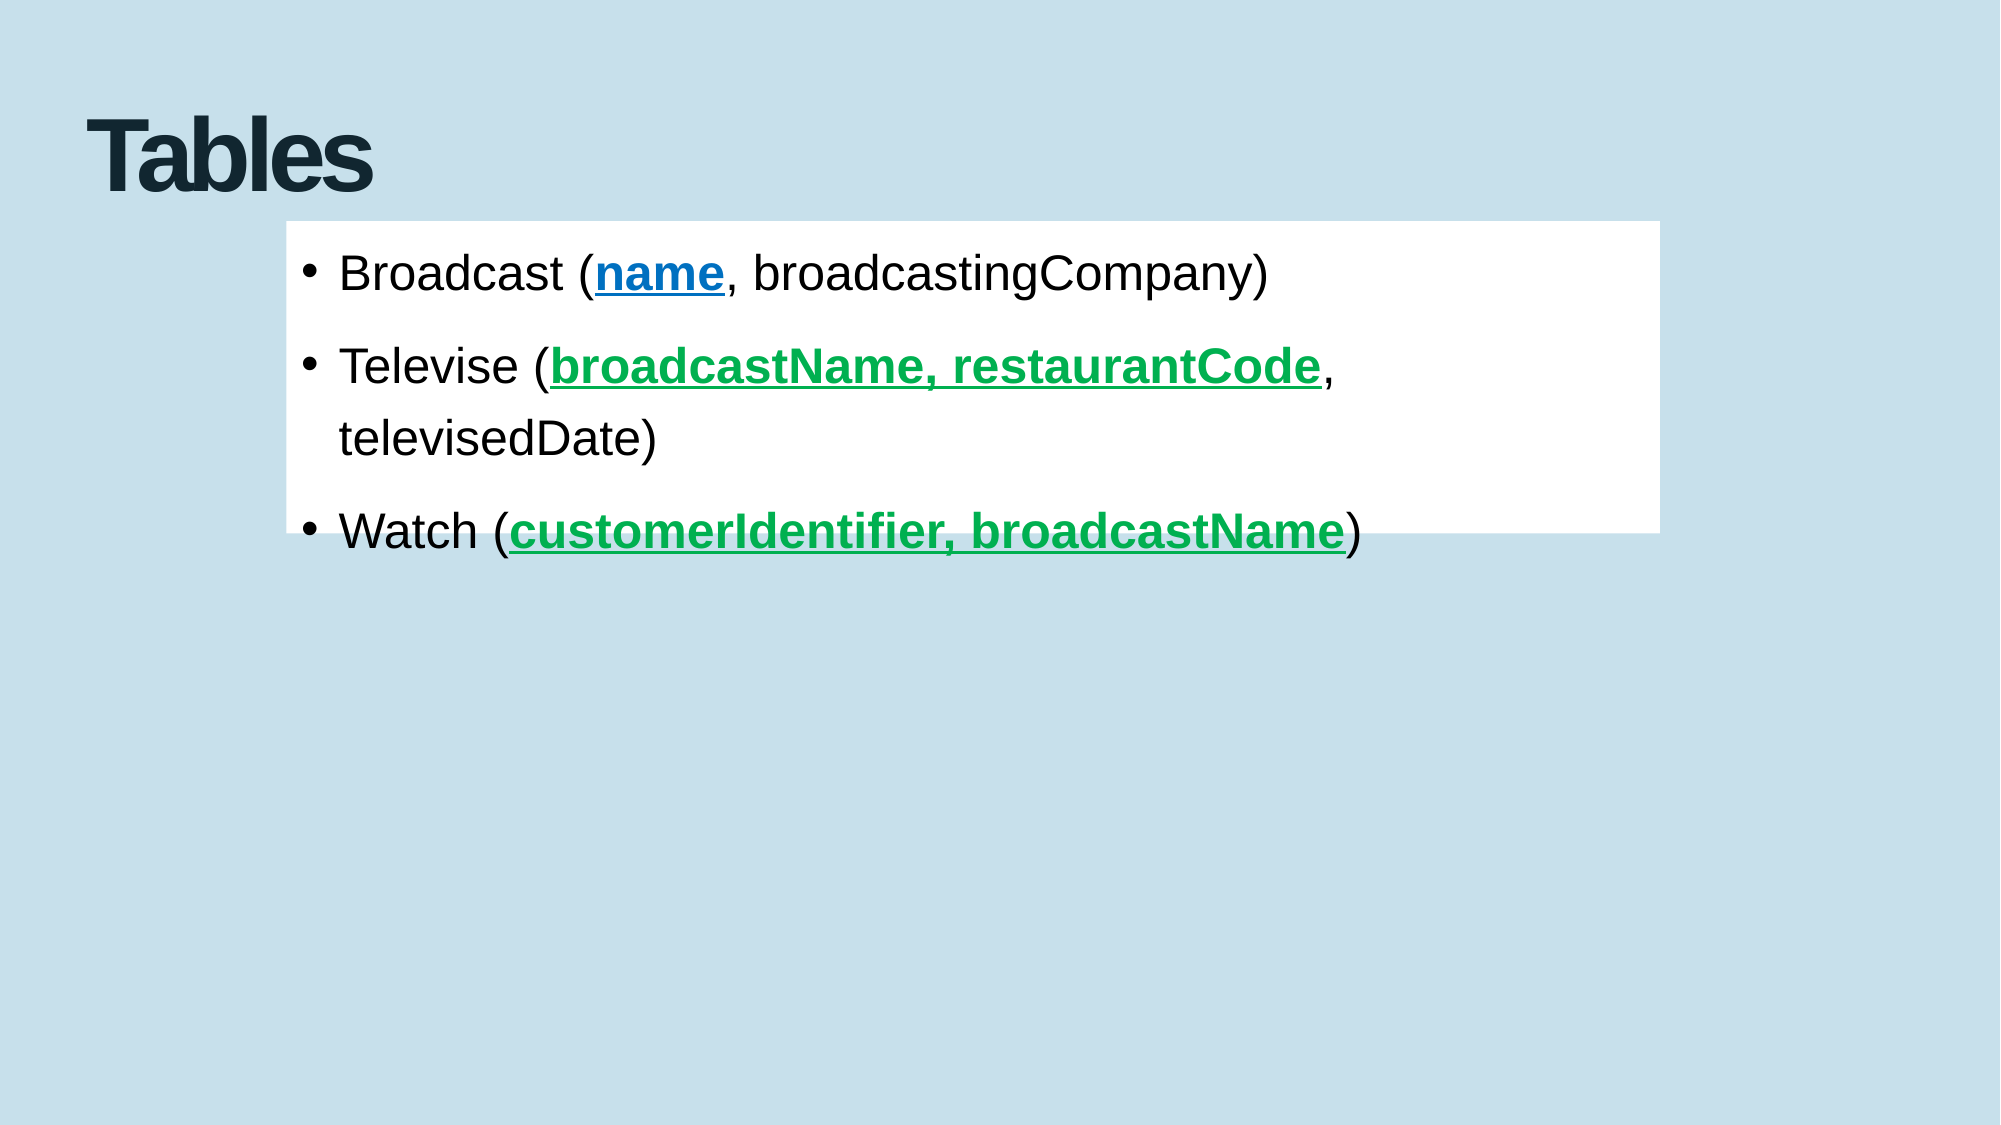

Tables
Broadcast (name, broadcastingCompany)
Televise (broadcastName, restaurantCode, televisedDate)
Watch (customerIdentifier, broadcastName)